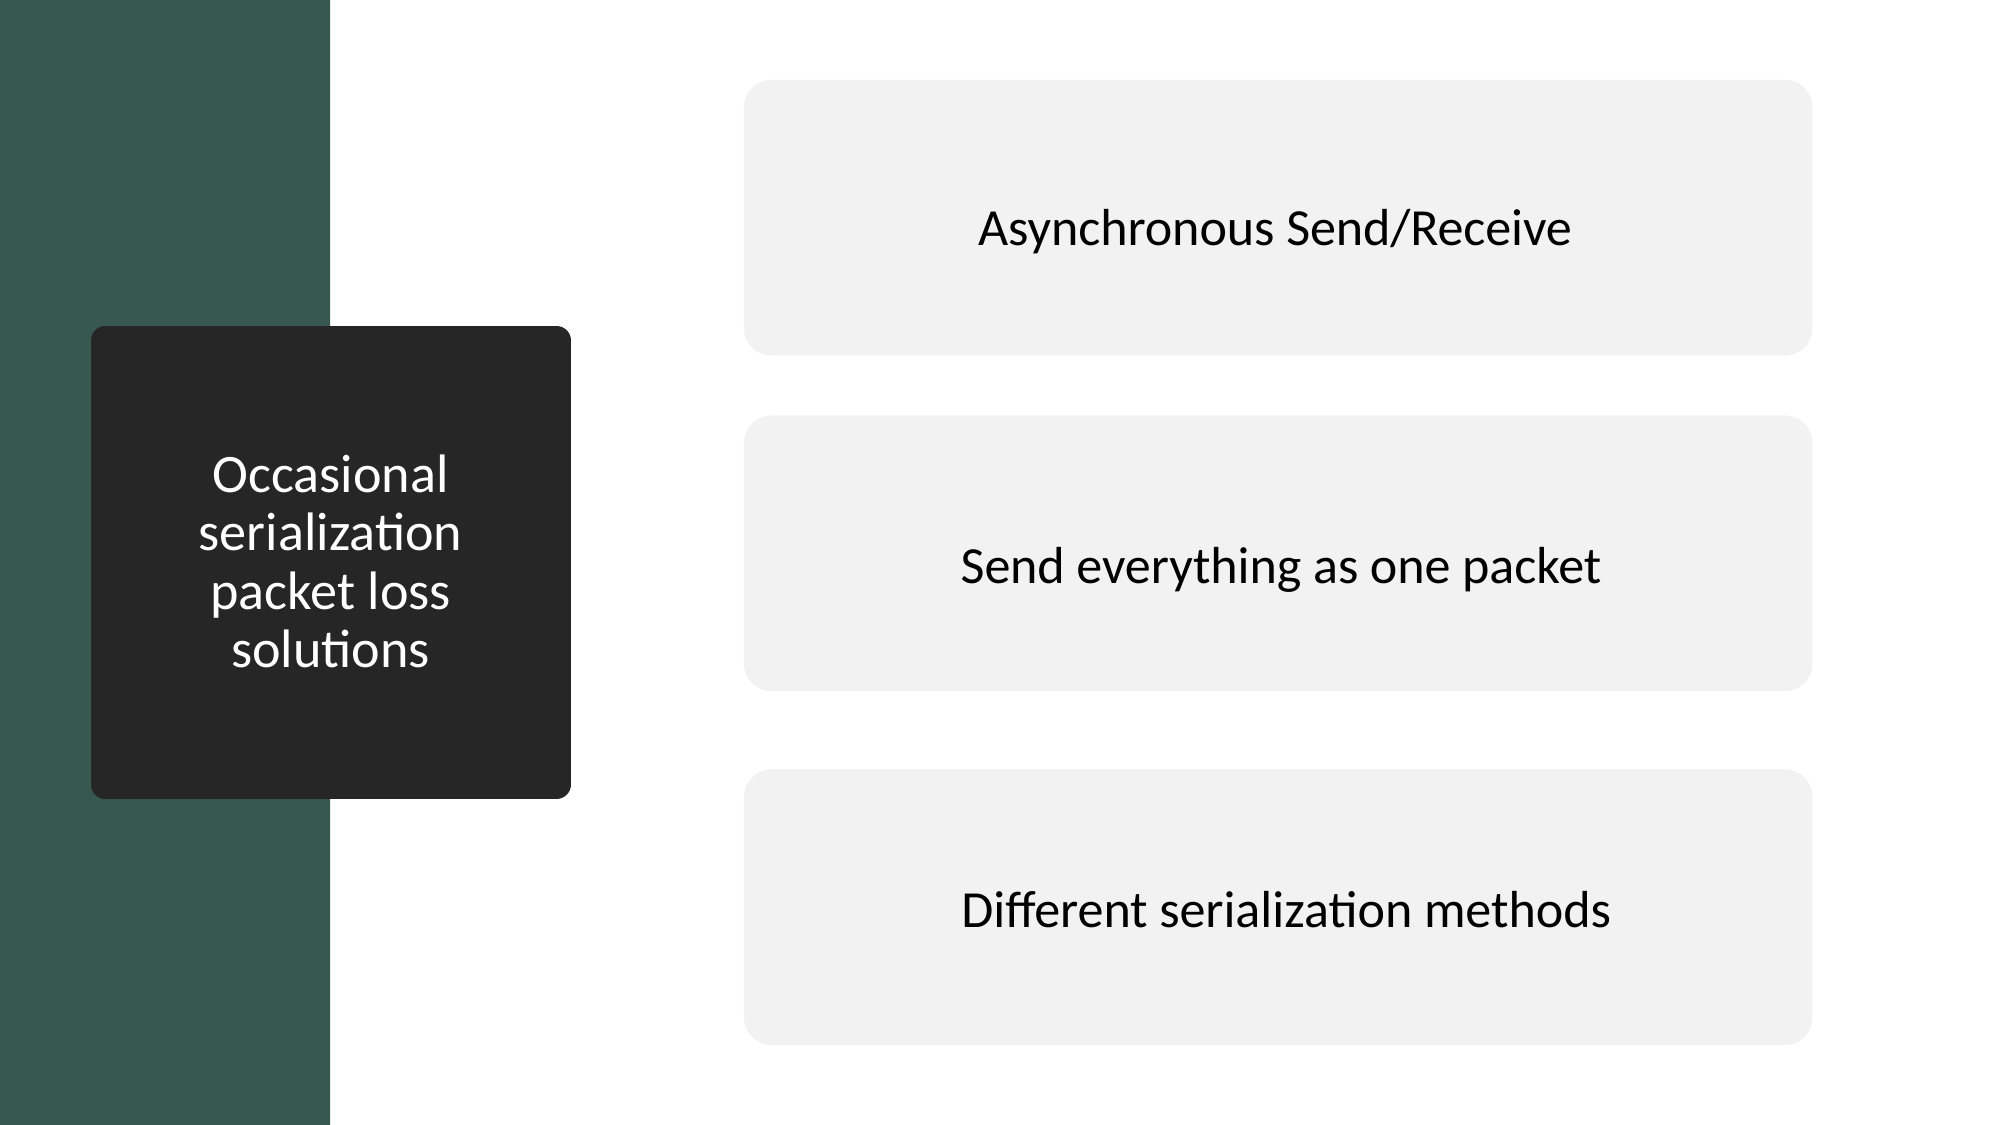

Asynchronous Send/Receive
Send everything as one packet
Different serialization methods
# Occasional serialization packet loss solutions